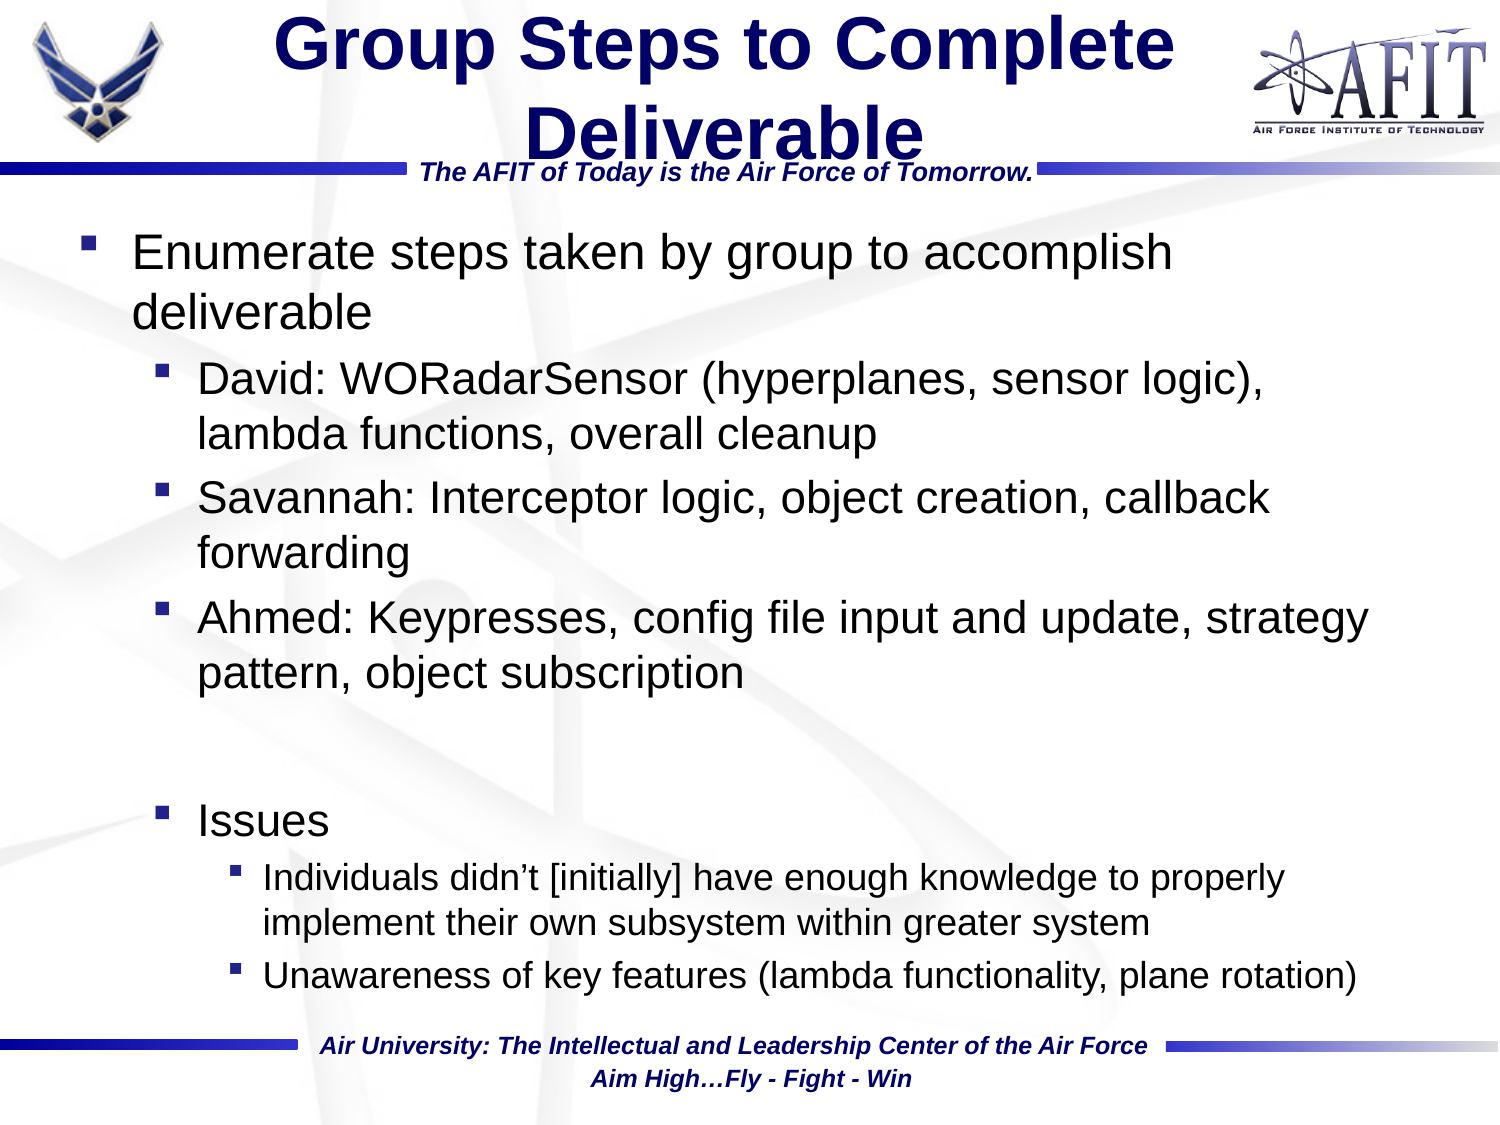

# Group Steps to Complete Deliverable
Enumerate steps taken by group to accomplish deliverable
David: WORadarSensor (hyperplanes, sensor logic), lambda functions, overall cleanup
Savannah: Interceptor logic, object creation, callback forwarding
Ahmed: Keypresses, config file input and update, strategy pattern, object subscription

Issues
Individuals didn’t [initially] have enough knowledge to properly implement their own subsystem within greater system
Unawareness of key features (lambda functionality, plane rotation)